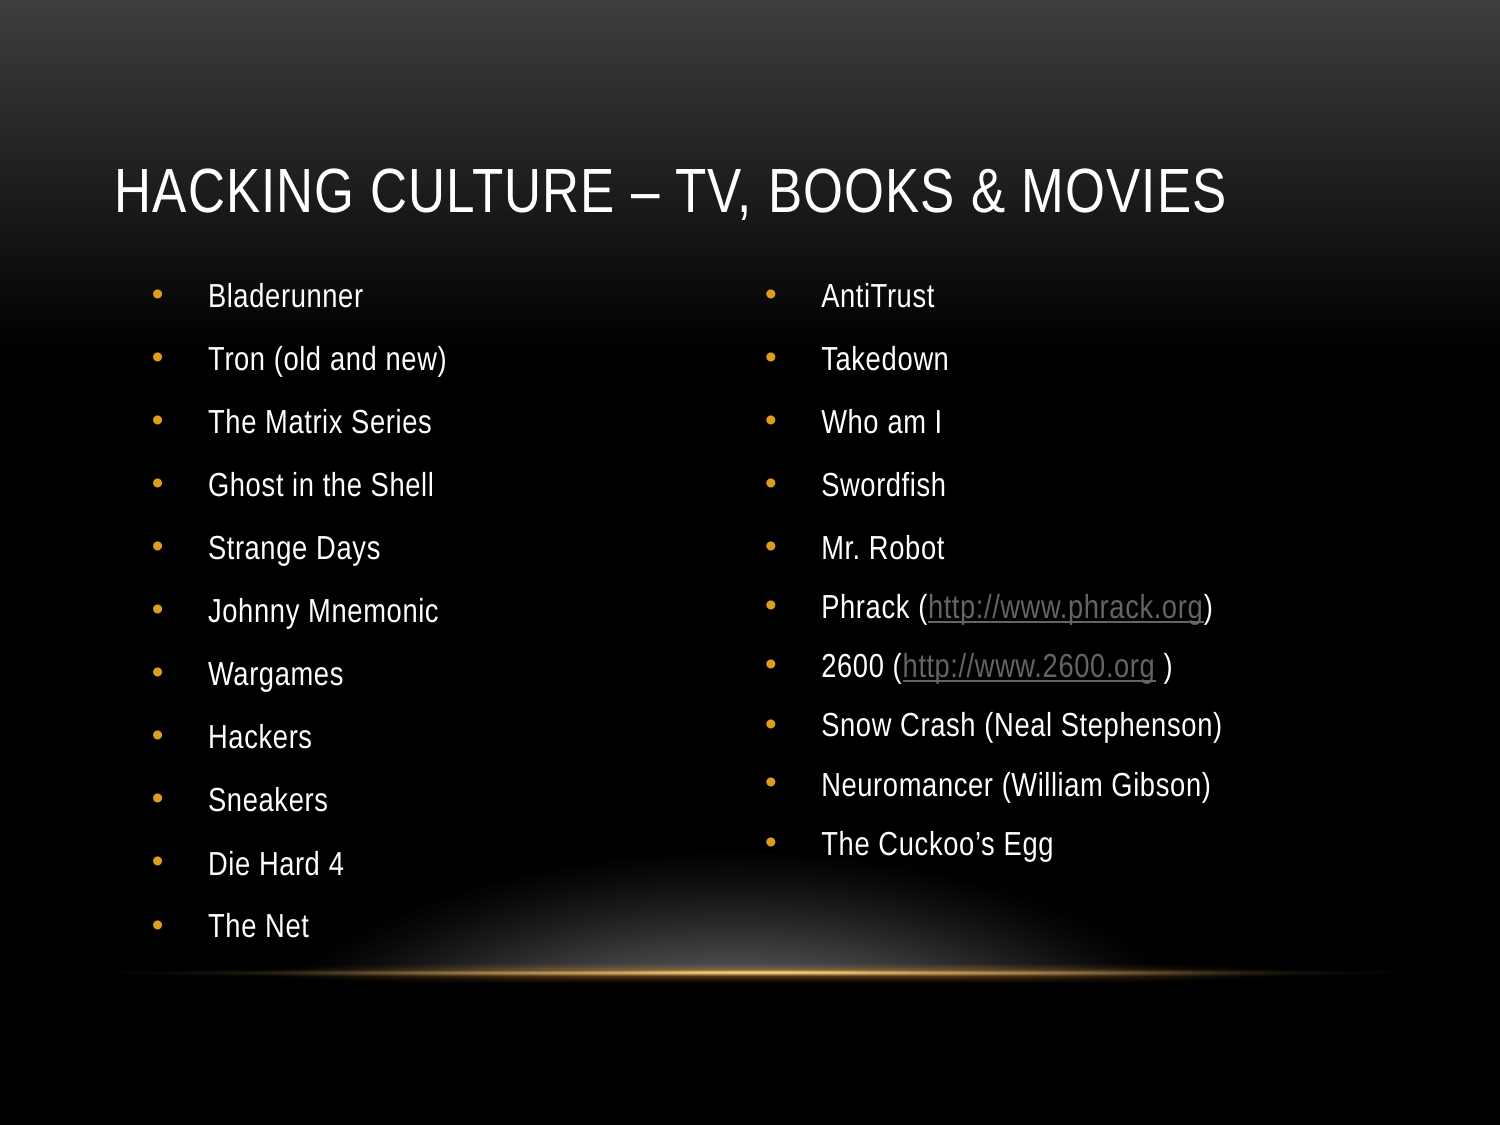

# Hacking Culture – TV, books & movies
Bladerunner
Tron (old and new)
The Matrix Series
Ghost in the Shell
Strange Days
Johnny Mnemonic
Wargames
Hackers
Sneakers
Die Hard 4
The Net
AntiTrust
Takedown
Who am I
Swordfish
Mr. Robot
Phrack (http://www.phrack.org)
2600 (http://www.2600.org )
Snow Crash (Neal Stephenson)
Neuromancer (William Gibson)
The Cuckoo’s Egg